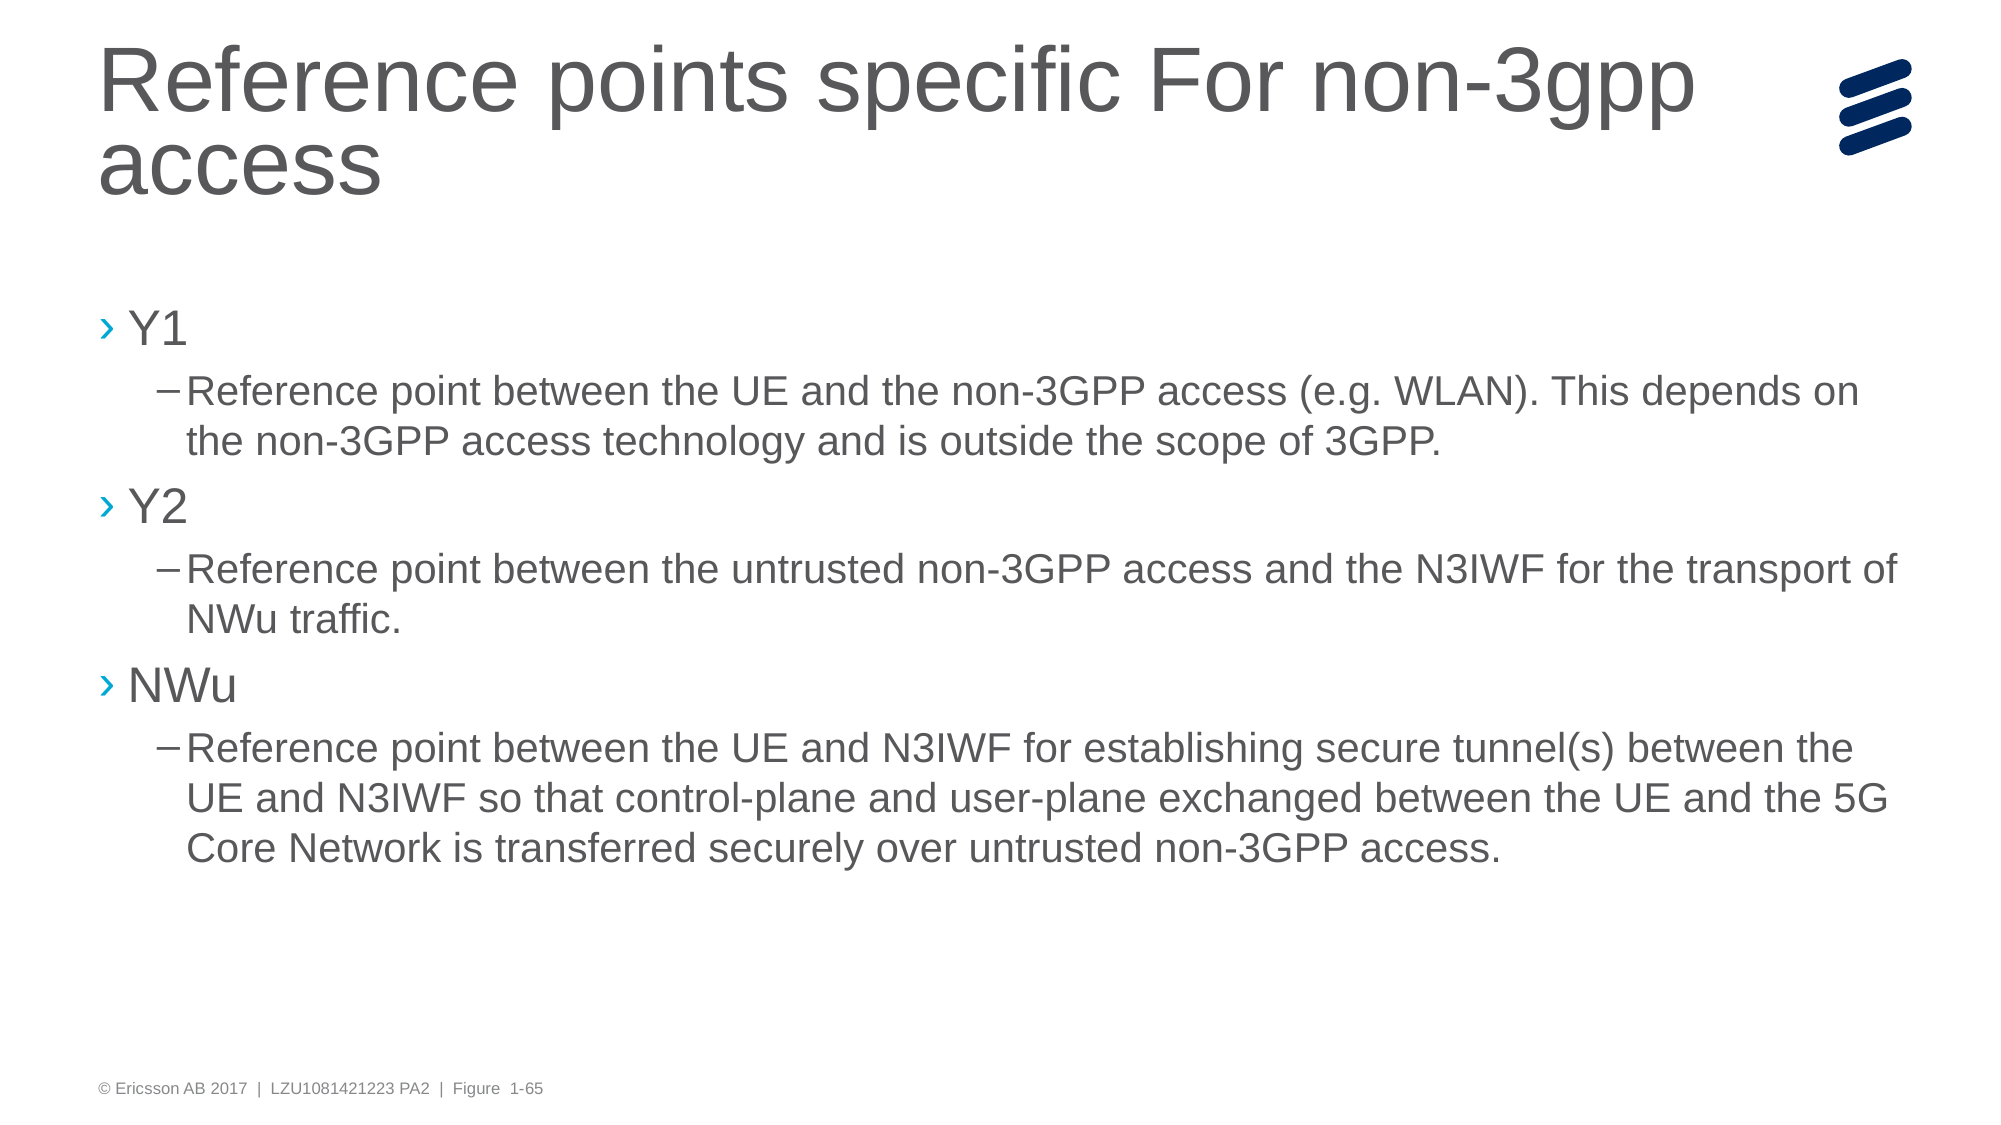

# Reference points specific For non-3gpp access
Y1
Reference point between the UE and the non-3GPP access (e.g. WLAN). This depends on the non-3GPP access technology and is outside the scope of 3GPP.
Y2
Reference point between the untrusted non-3GPP access and the N3IWF for the transport of NWu traffic.
NWu
Reference point between the UE and N3IWF for establishing secure tunnel(s) between the UE and N3IWF so that control-plane and user-plane exchanged between the UE and the 5G Core Network is transferred securely over untrusted non-3GPP access.